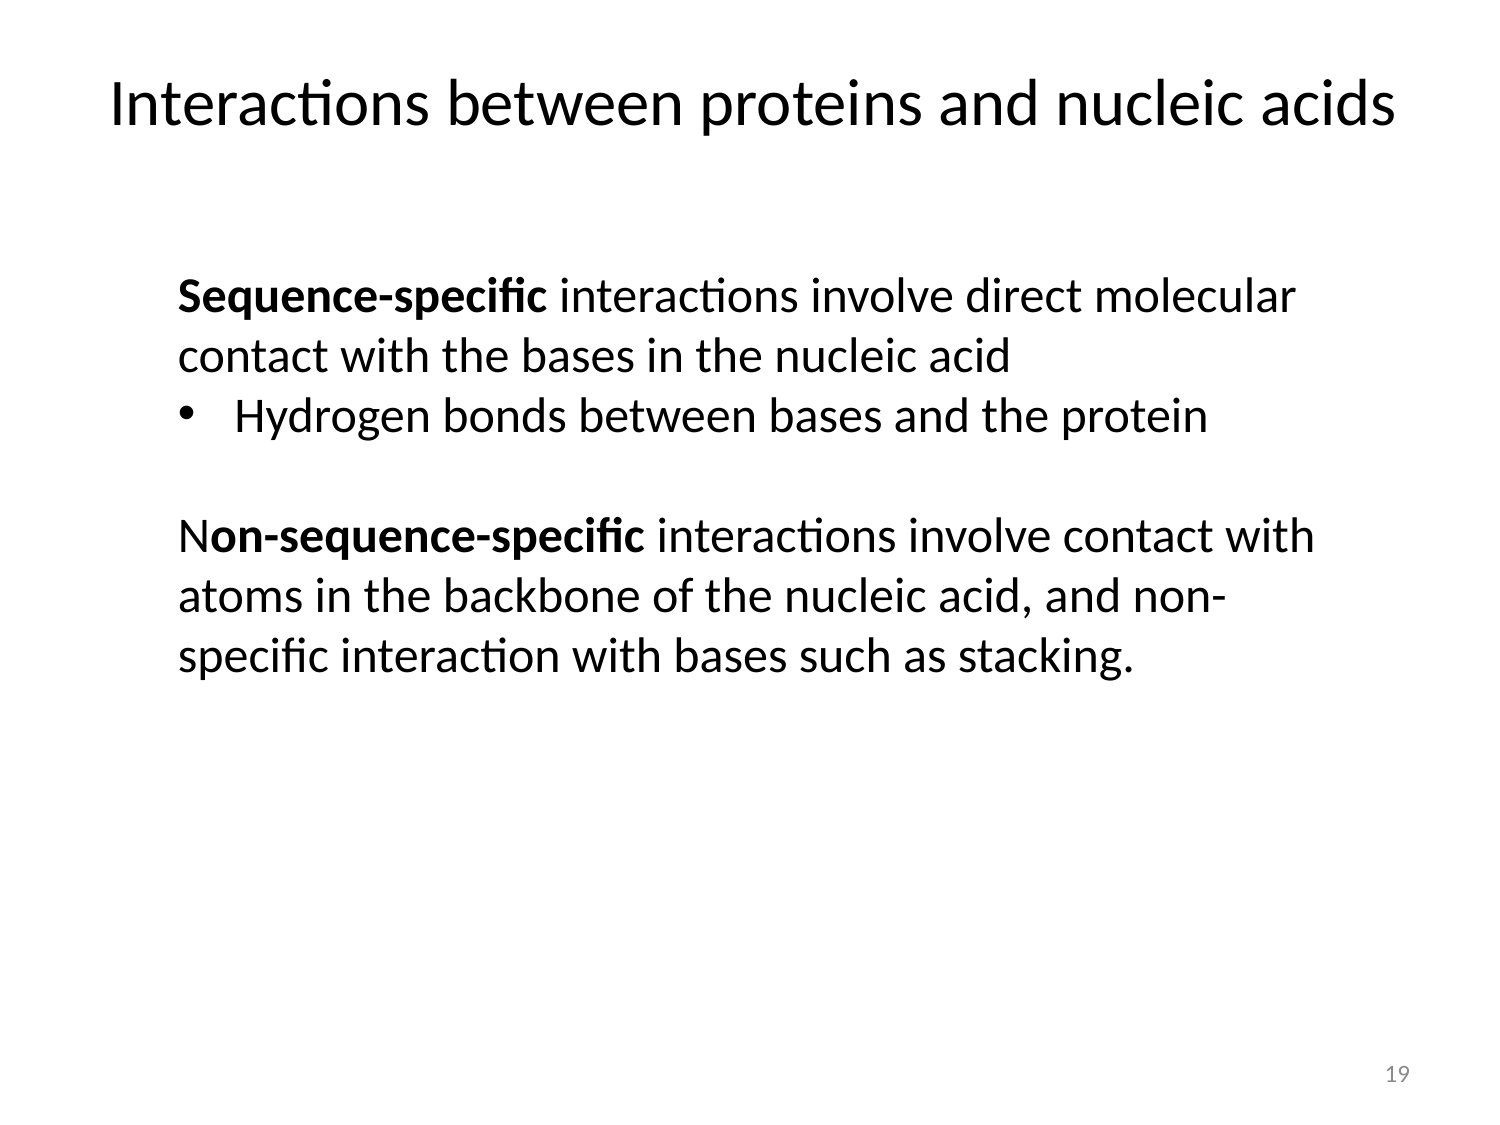

Interactions between proteins and nucleic acids
Sequence-specific interactions involve direct molecular contact with the bases in the nucleic acid
Hydrogen bonds between bases and the protein

Non-sequence-specific interactions involve contact with atoms in the backbone of the nucleic acid, and non-specific interaction with bases such as stacking.
19